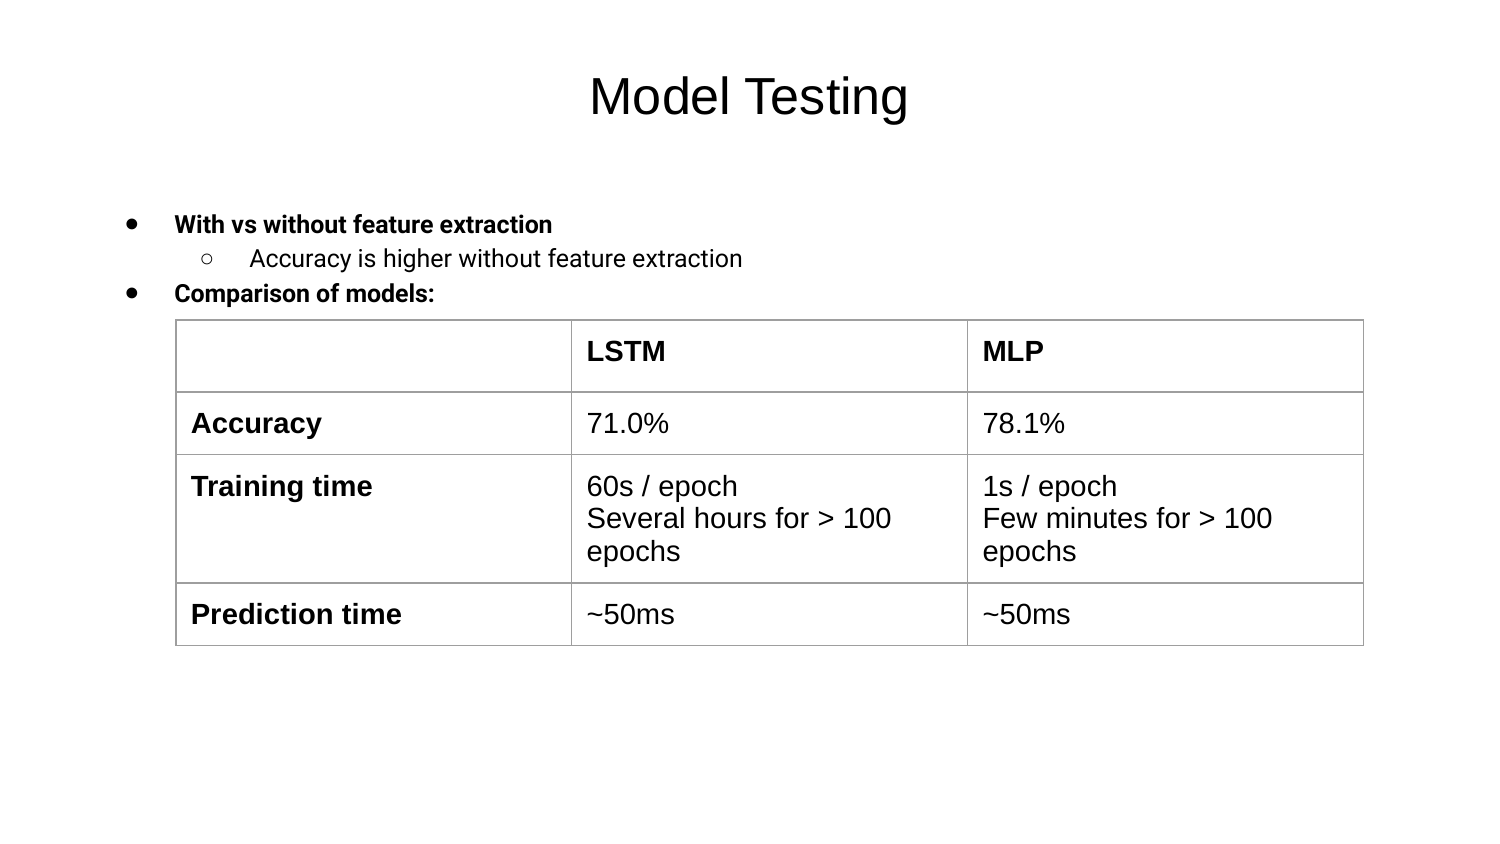

# Model Testing
With vs without feature extraction
Accuracy is higher without feature extraction
Comparison of models:

|  | LSTM | MLP |
| --- | --- | --- |
| Accuracy | 71.0% | 78.1% |
| Training time | 60s / epoch Several hours for > 100 epochs | 1s / epoch Few minutes for > 100 epochs |
| Prediction time | ~50ms | ~50ms |